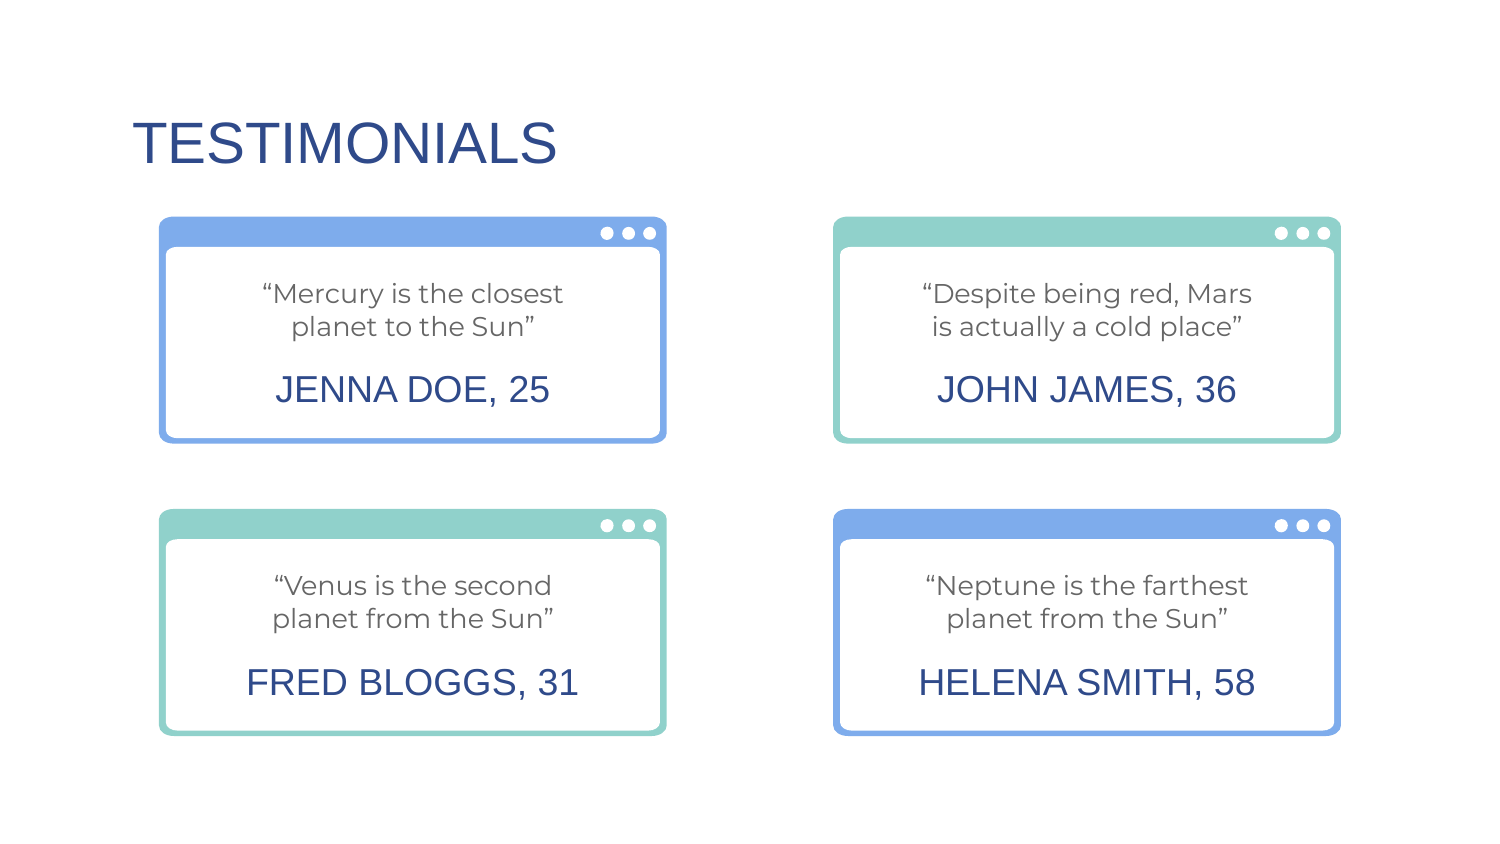

# TESTIMONIALS

“Mercury is the closest planet to the Sun”
“Despite being red, Mars is actually a cold place”
JENNA DOE, 25
JOHN JAMES, 36

“Venus is the second planet from the Sun”
“Neptune is the farthest planet from the Sun”
FRED BLOGGS, 31
HELENA SMITH, 58